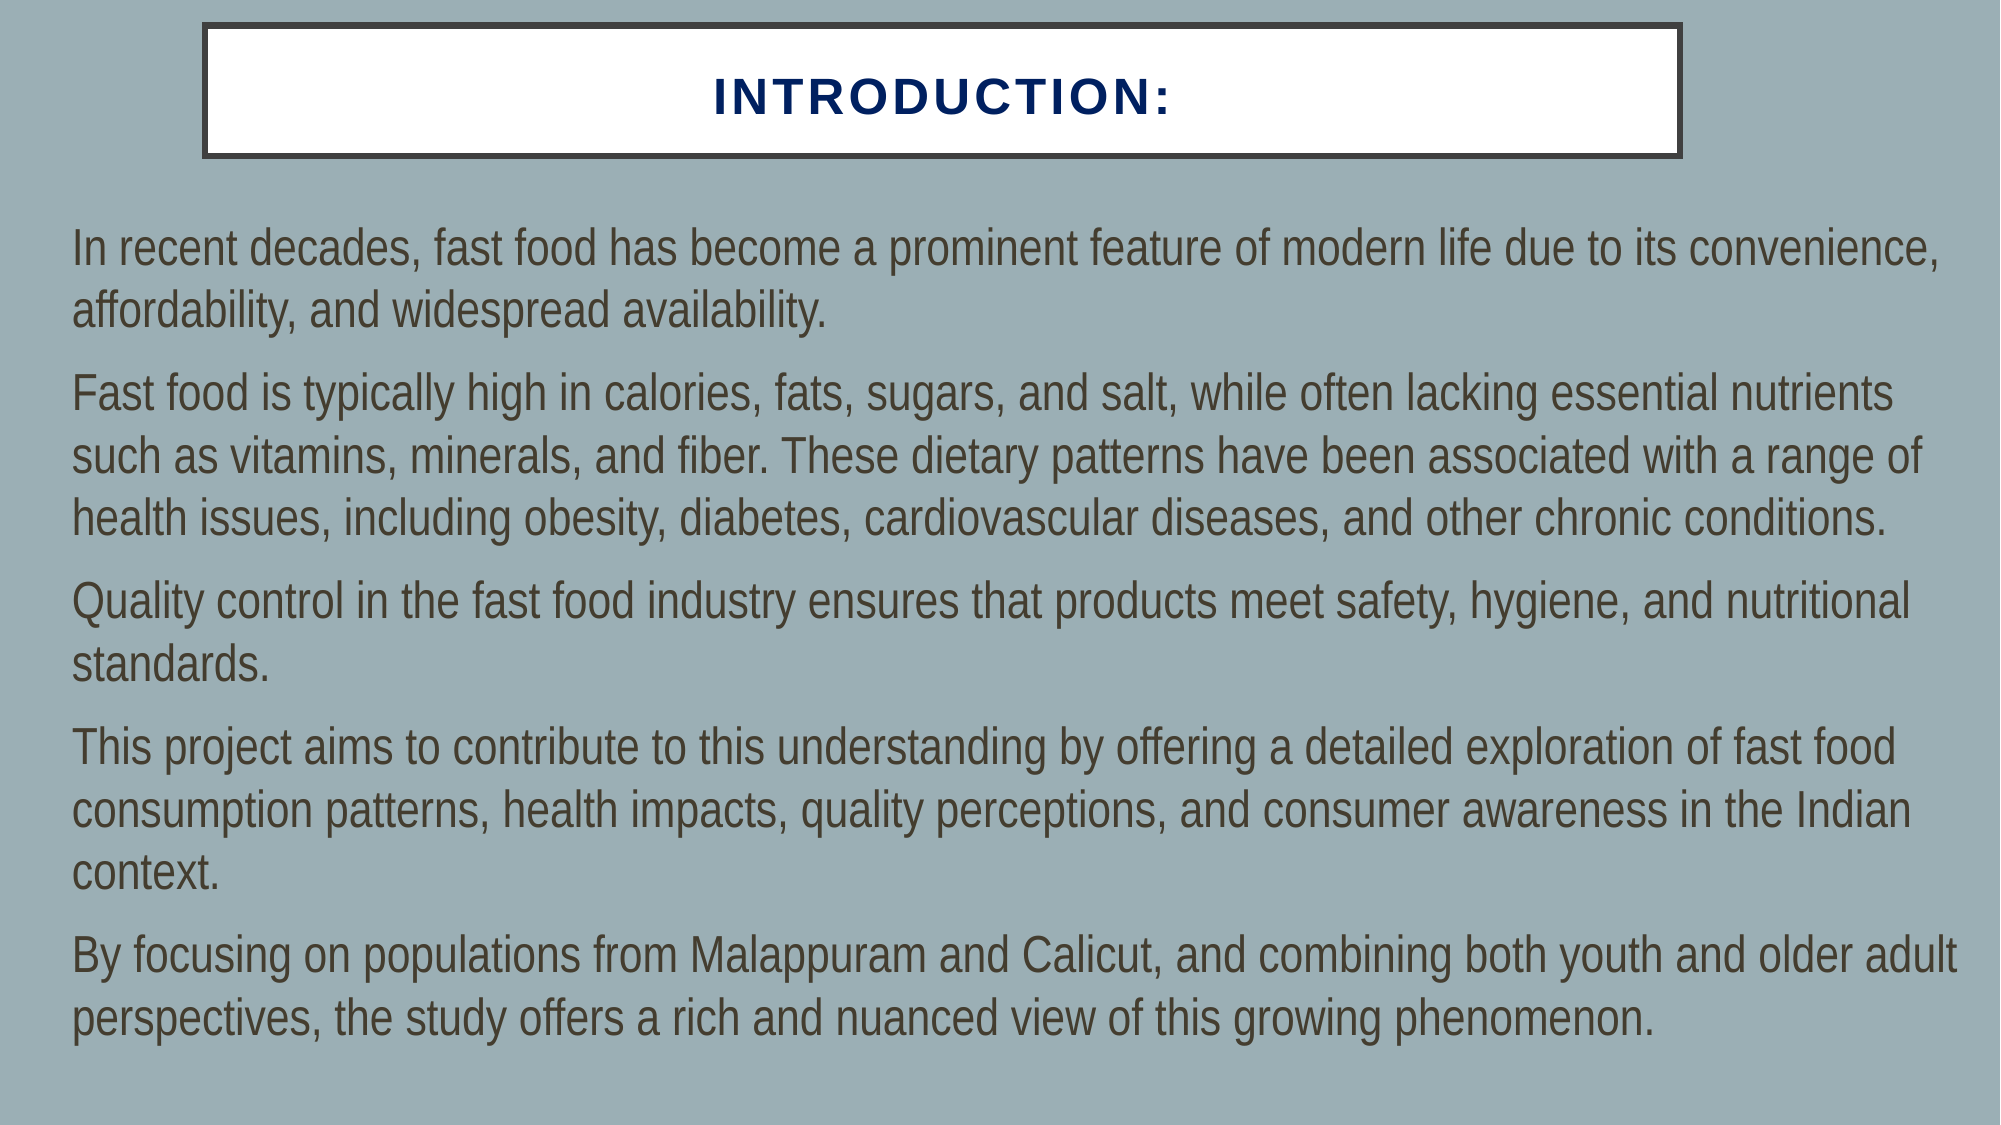

Introduction:
In recent decades, fast food has become a prominent feature of modern life due to its convenience, affordability, and widespread availability.
Fast food is typically high in calories, fats, sugars, and salt, while often lacking essential nutrients such as vitamins, minerals, and fiber. These dietary patterns have been associated with a range of health issues, including obesity, diabetes, cardiovascular diseases, and other chronic conditions.
Quality control in the fast food industry ensures that products meet safety, hygiene, and nutritional standards.
This project aims to contribute to this understanding by offering a detailed exploration of fast food consumption patterns, health impacts, quality perceptions, and consumer awareness in the Indian context.
By focusing on populations from Malappuram and Calicut, and combining both youth and older adult perspectives, the study offers a rich and nuanced view of this growing phenomenon.